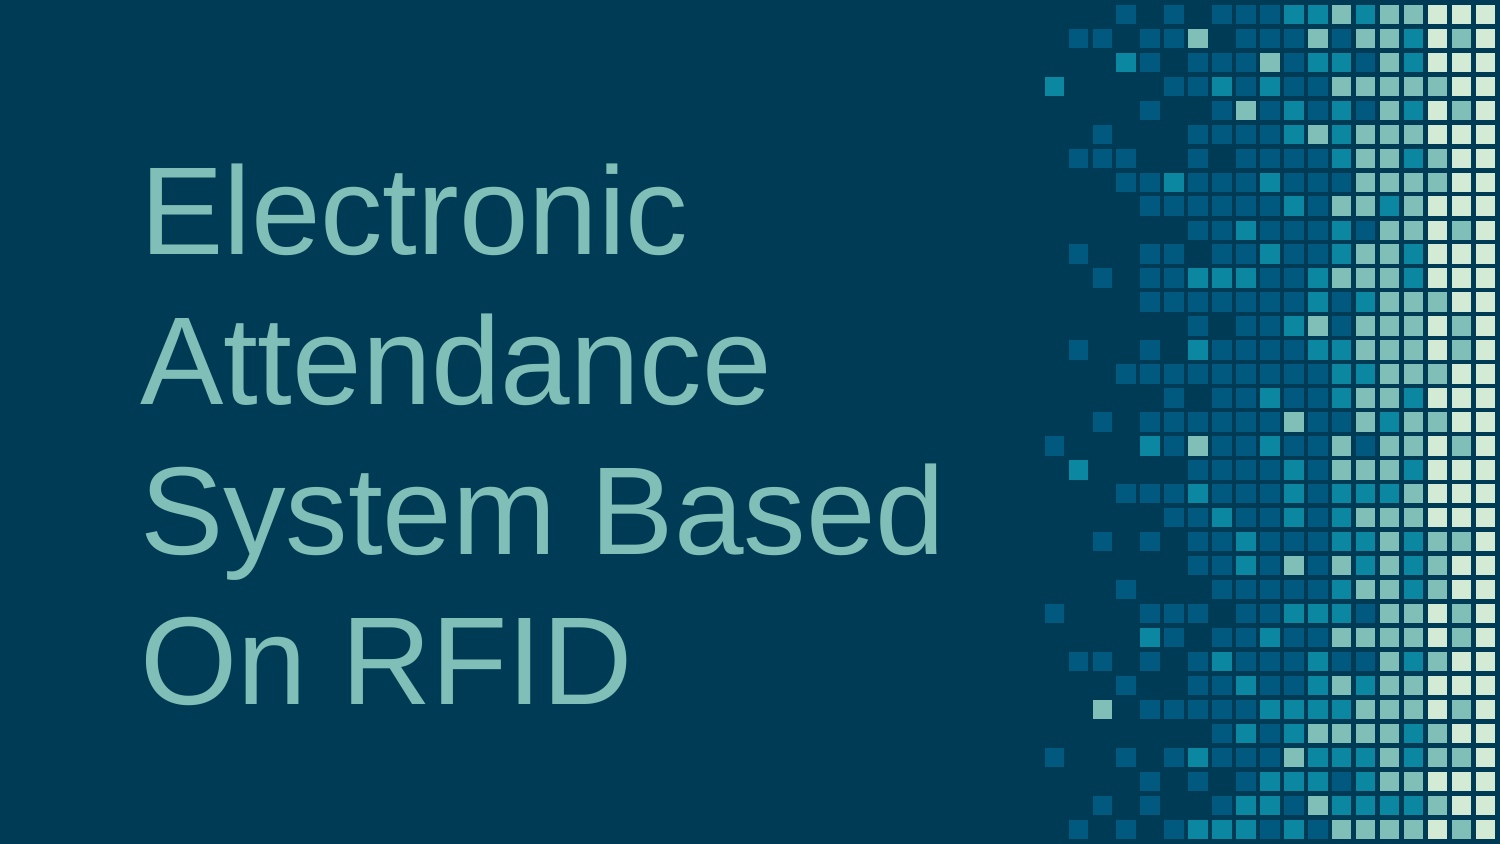

# Electronic Attendance System Based On RFID